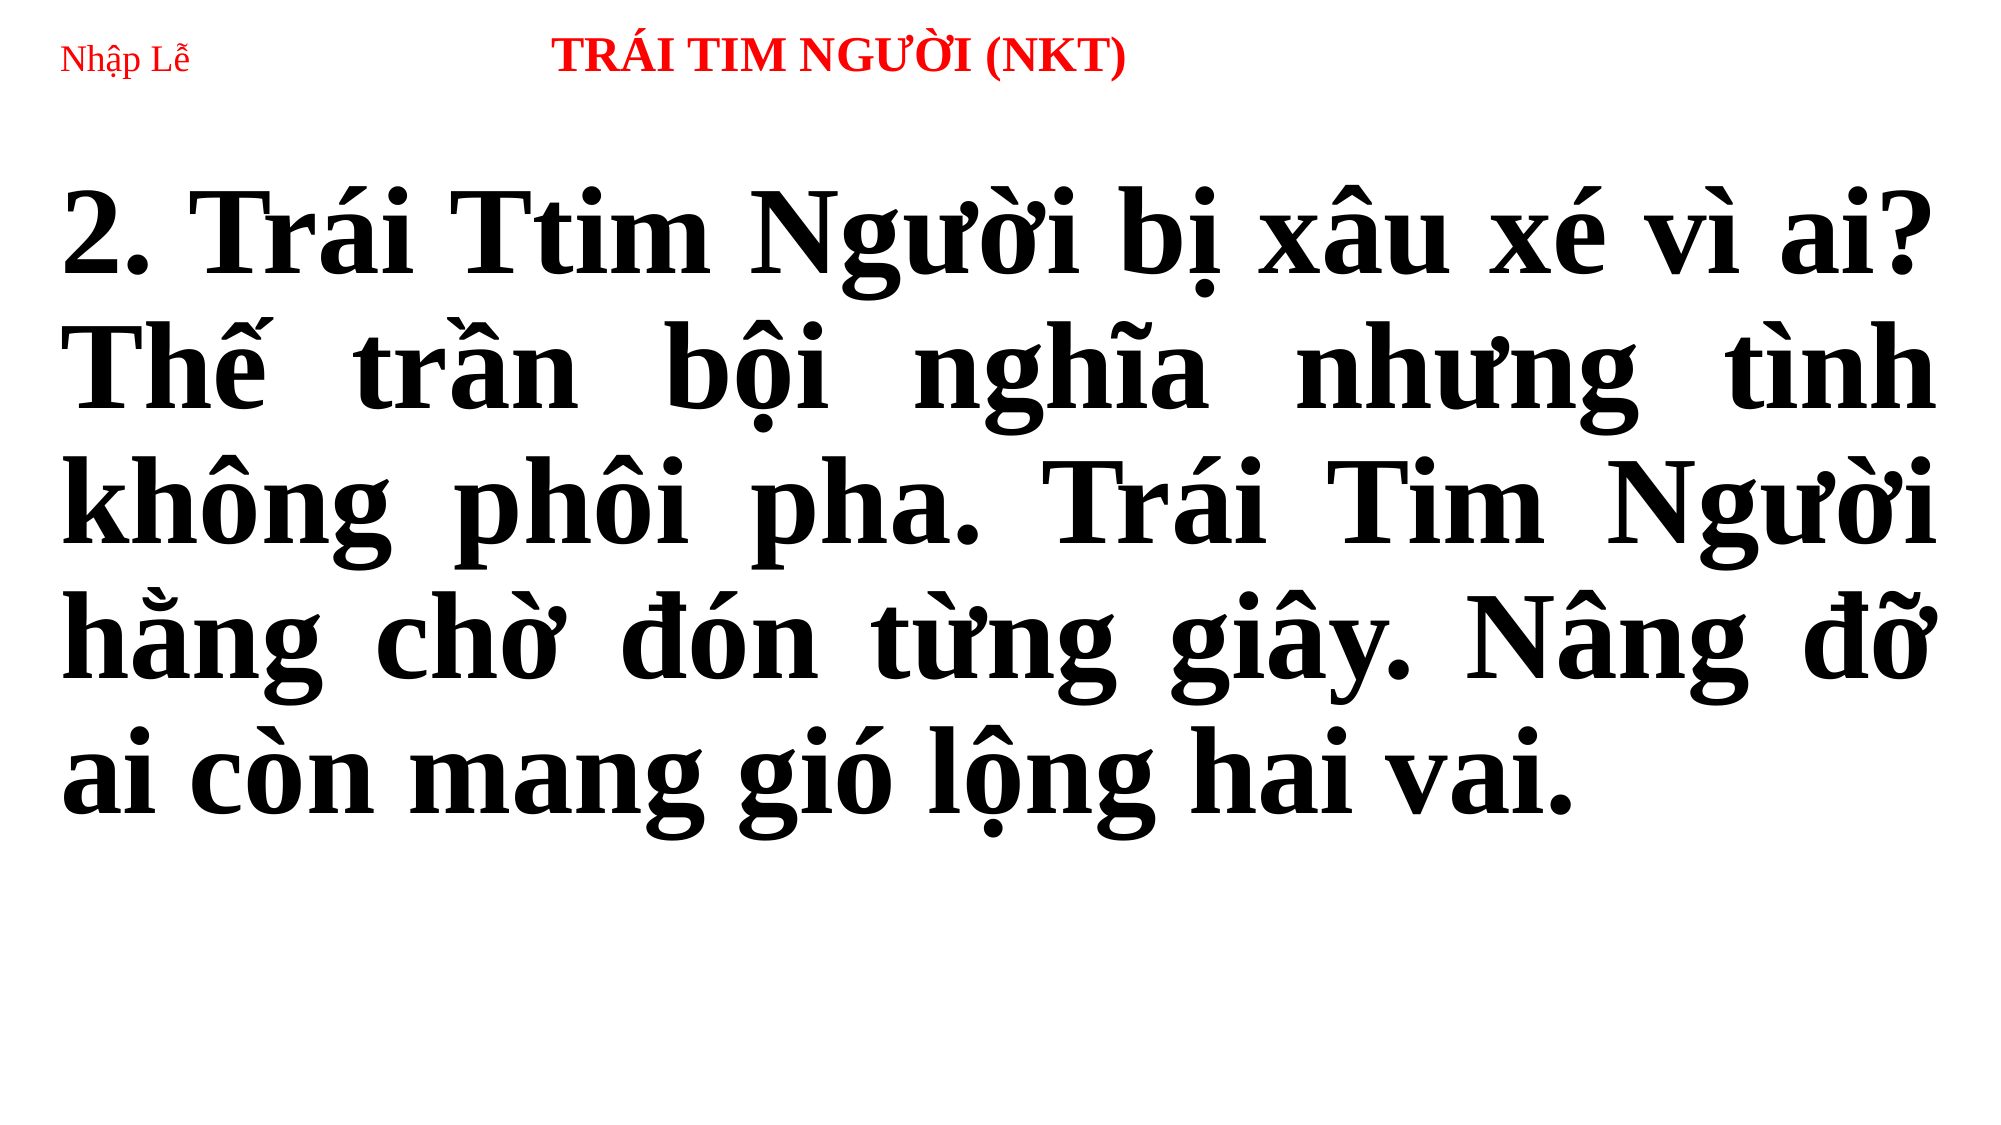

# Nhập Lễ                                      TRÁI TIM NGƯỜI (NKT)
2. Trái Ttim Người bị xâu xé vì ai? Thế trần bội nghĩa nhưng tình không phôi pha. Trái Tim Người hằng chờ đón từng giây. Nâng đỡ ai còn mang gió lộng hai vai.